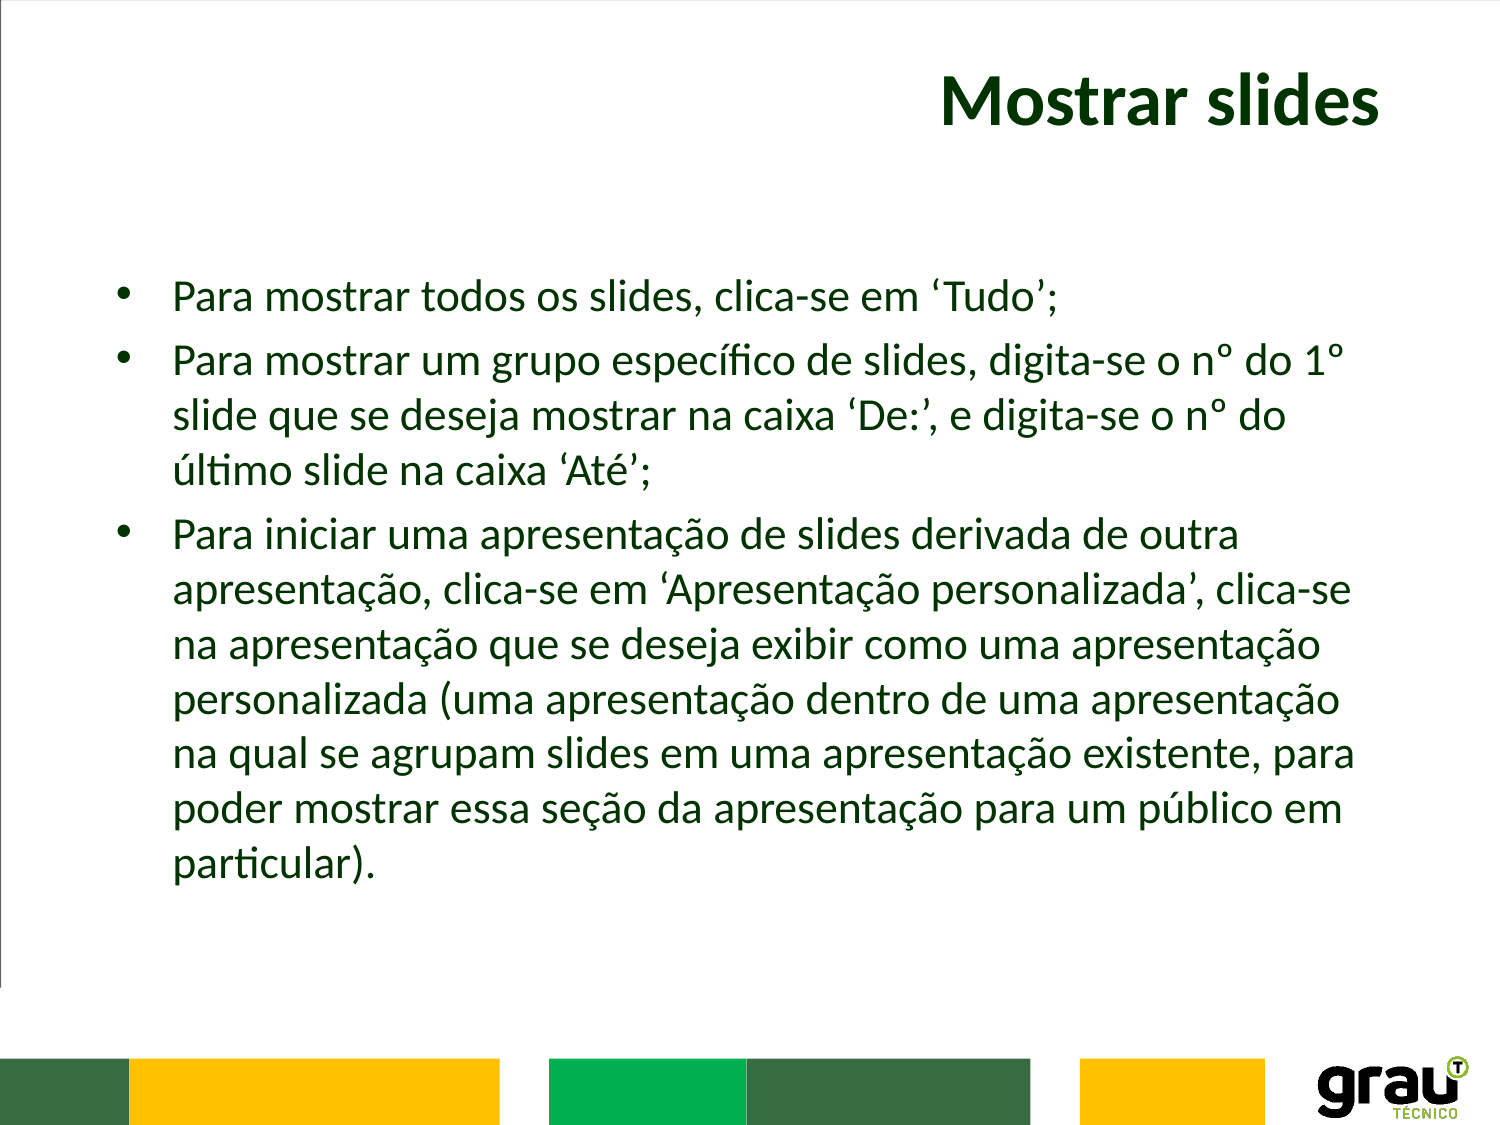

# Mostrar slides
Para mostrar todos os slides, clica-se em ‘Tudo’;
Para mostrar um grupo específico de slides, digita-se o nº do 1º slide que se deseja mostrar na caixa ‘De:’, e digita-se o nº do último slide na caixa ‘Até’;
Para iniciar uma apresentação de slides derivada de outra apresentação, clica-se em ‘Apresentação personalizada’, clica-se na apresentação que se deseja exibir como uma apresentação personalizada (uma apresentação dentro de uma apresentação na qual se agrupam slides em uma apresentação existente, para poder mostrar essa seção da apresentação para um público em particular).